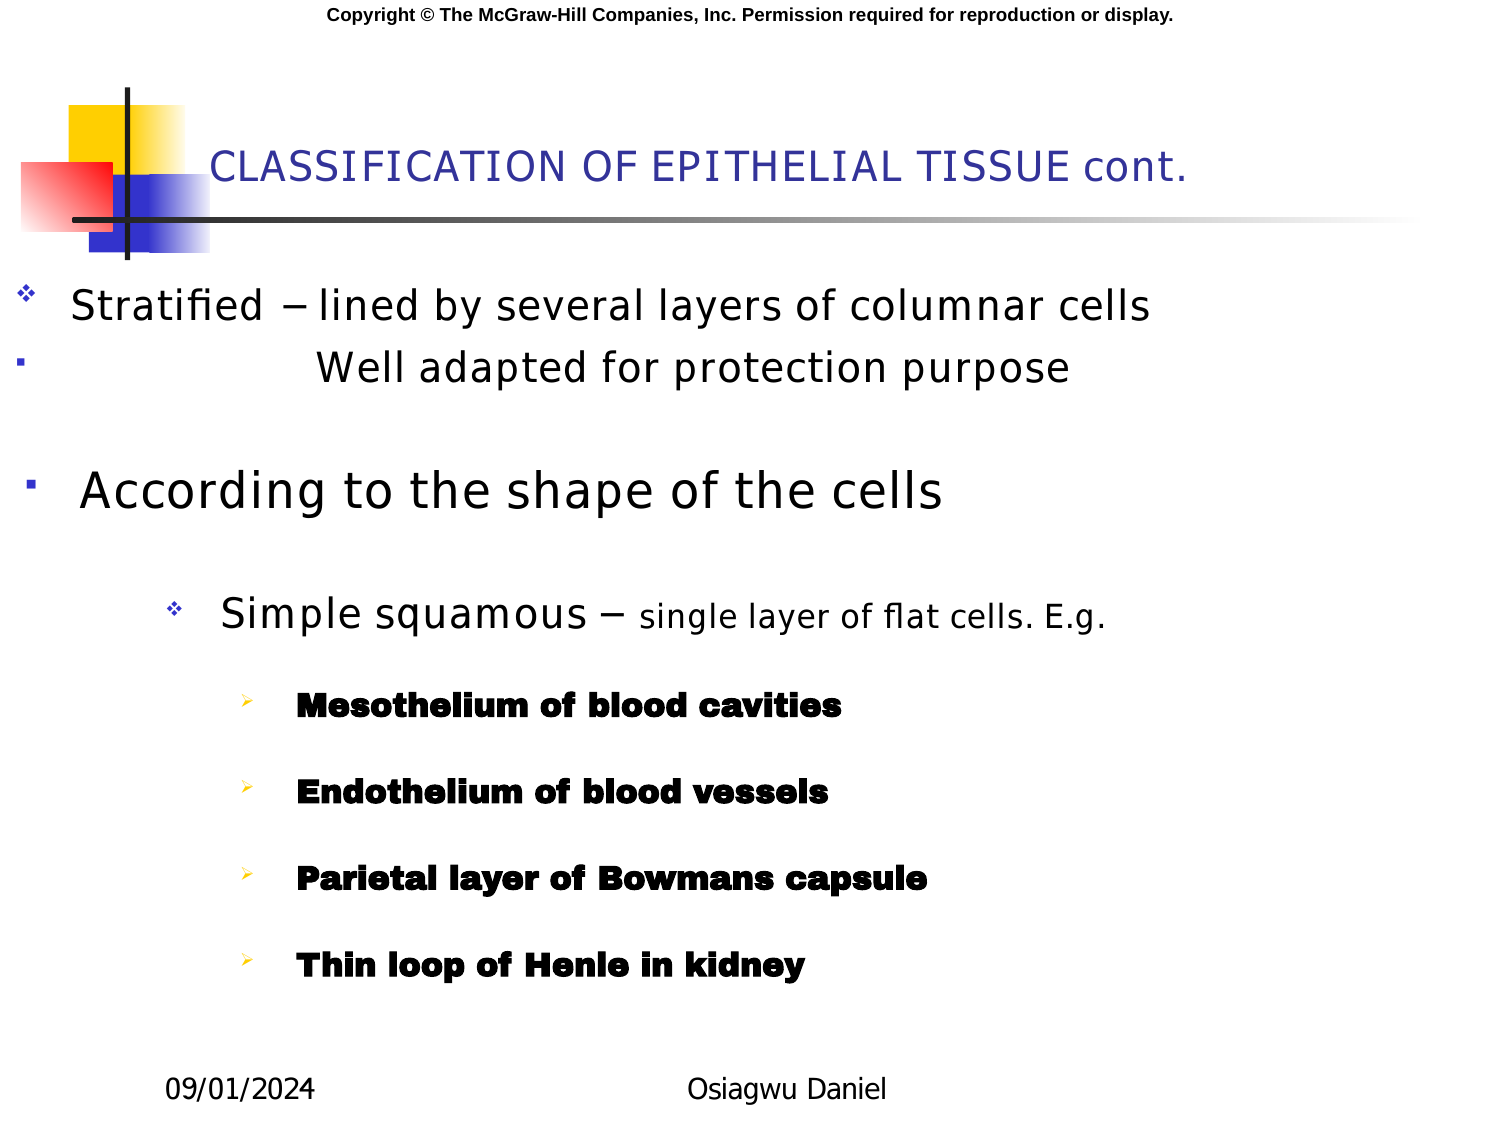

# CLASSIFICATION OF EPITHELIAL TISSUE cont.

Stratified – lined by several layers of columnar cells
                    Well adapted for protection purpose

According to the shape of the cells

Simple squamous – single layer of flat cells. E.g.
Mesothelium of blood cavities
Endothelium of blood vessels
Parietal layer of Bowmans capsule
Thin loop of Henle in kidney

09/01/2024
Osiagwu Daniel